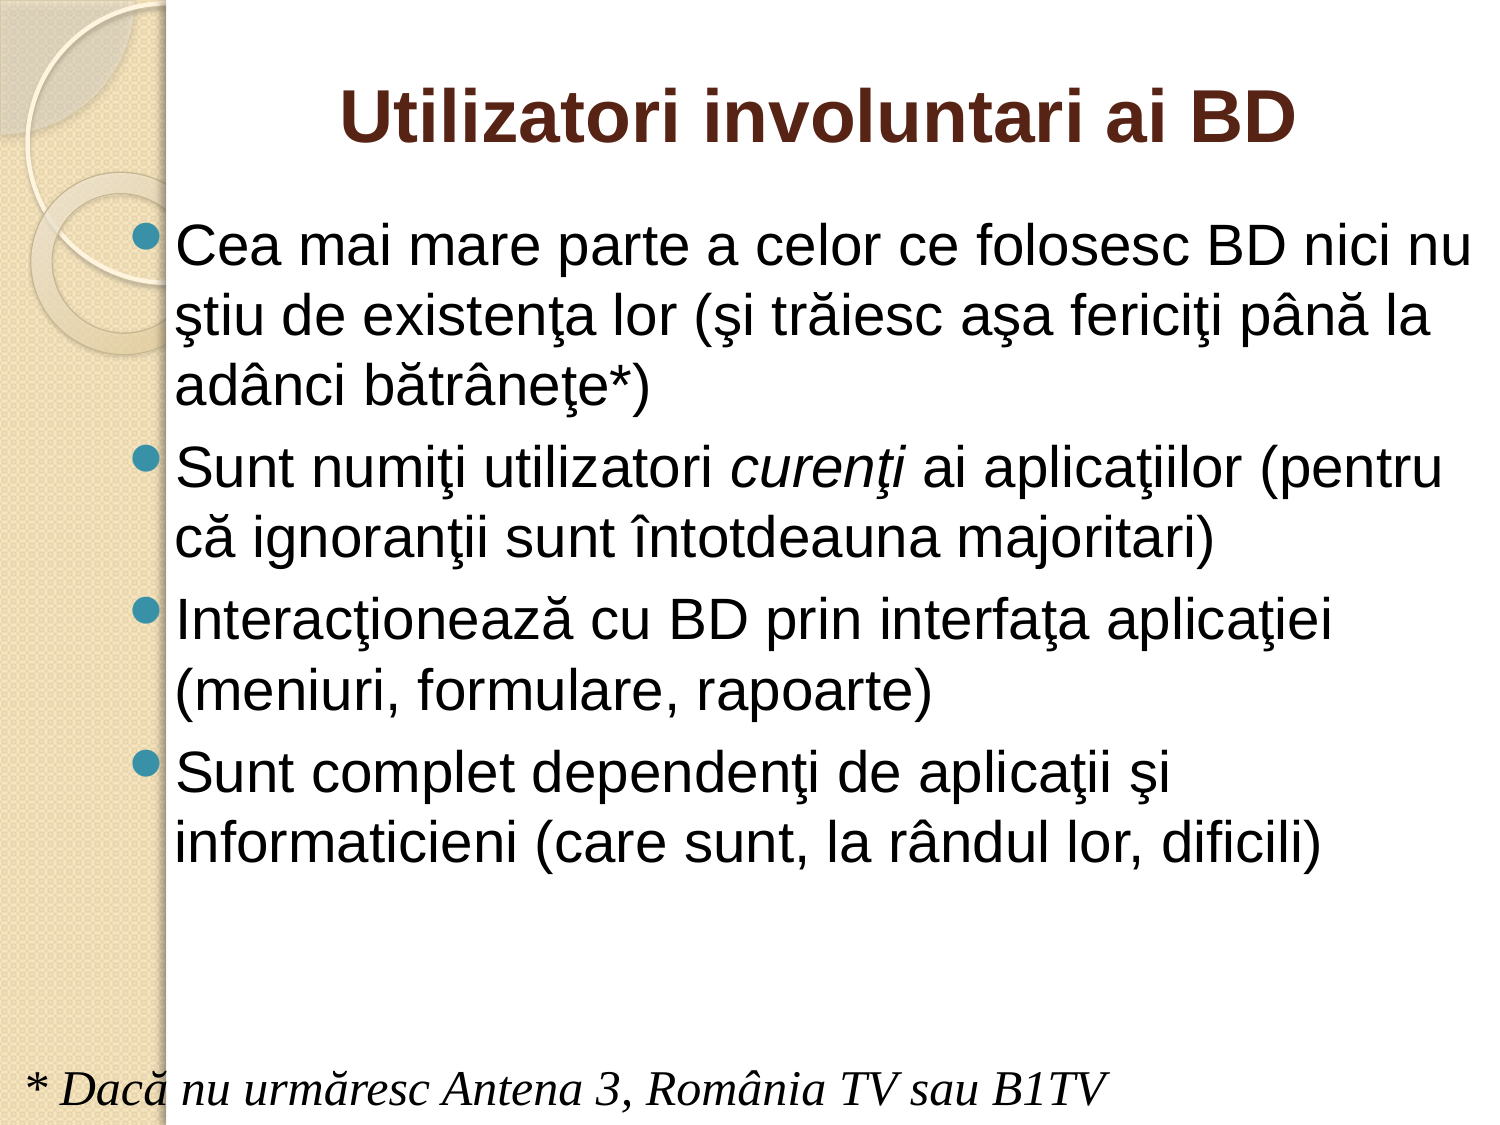

# Utilizatori involuntari ai BD
Cea mai mare parte a celor ce folosesc BD nici nu ştiu de existenţa lor (şi trăiesc aşa fericiţi până la adânci bătrâneţe*)
Sunt numiţi utilizatori curenţi ai aplicaţiilor (pentru că ignoranţii sunt întotdeauna majoritari)
Interacţionează cu BD prin interfaţa aplicaţiei (meniuri, formulare, rapoarte)
Sunt complet dependenţi de aplicaţii şi informaticieni (care sunt, la rândul lor, dificili)

* Dacă nu urmăresc Antena 3, România TV sau B1TV